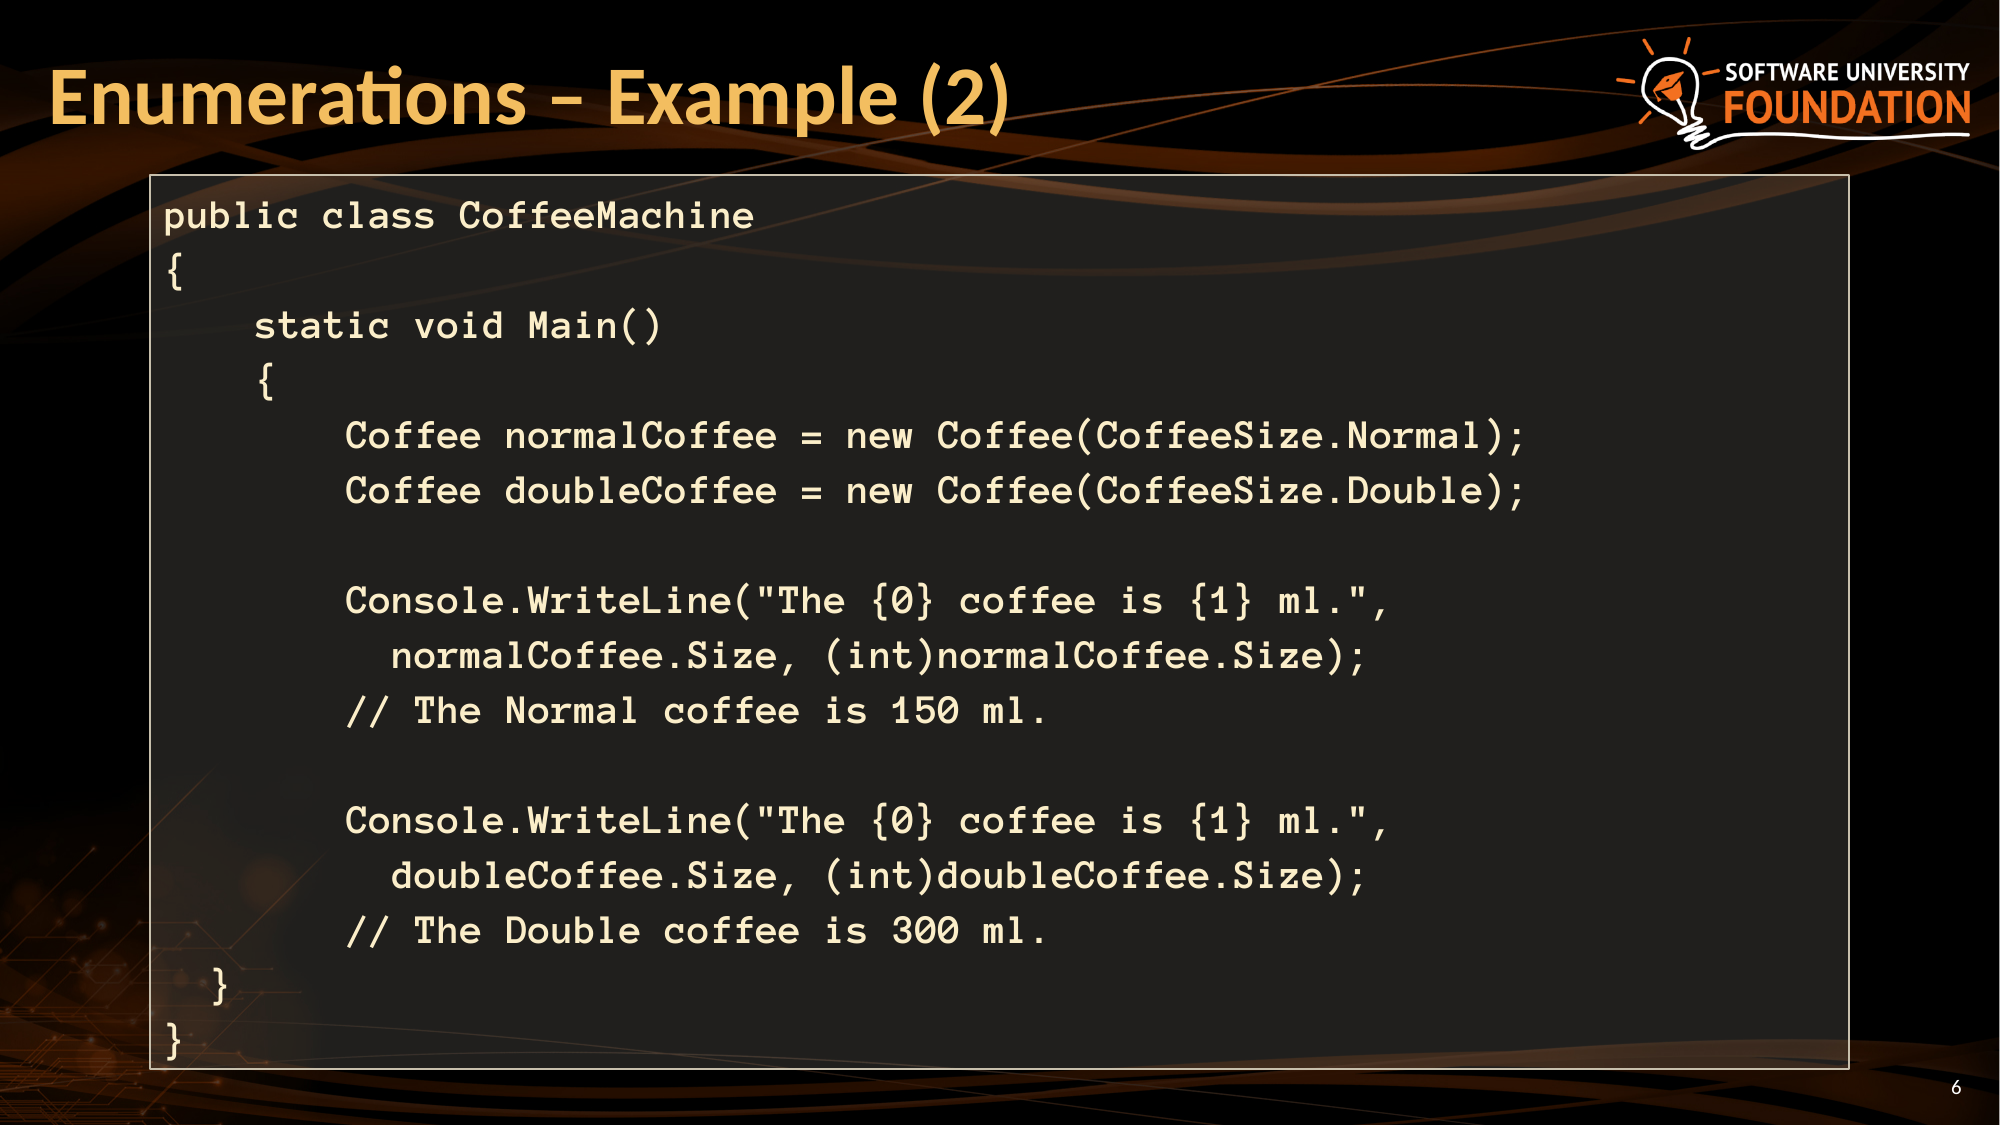

# Enumerations – Example (2)
public class CoffeeMachine
{
    static void Main()
    {
        Coffee normalCoffee = new Coffee(CoffeeSize.Normal);
        Coffee doubleCoffee = new Coffee(CoffeeSize.Double);

        Console.WriteLine("The {0} coffee is {1} ml.",
          normalCoffee.Size, (int)normalCoffee.Size);
        // The Normal coffee is 150 ml.

        Console.WriteLine("The {0} coffee is {1} ml.",
          doubleCoffee.Size, (int)doubleCoffee.Size);
        // The Double coffee is 300 ml.
	}
}
6